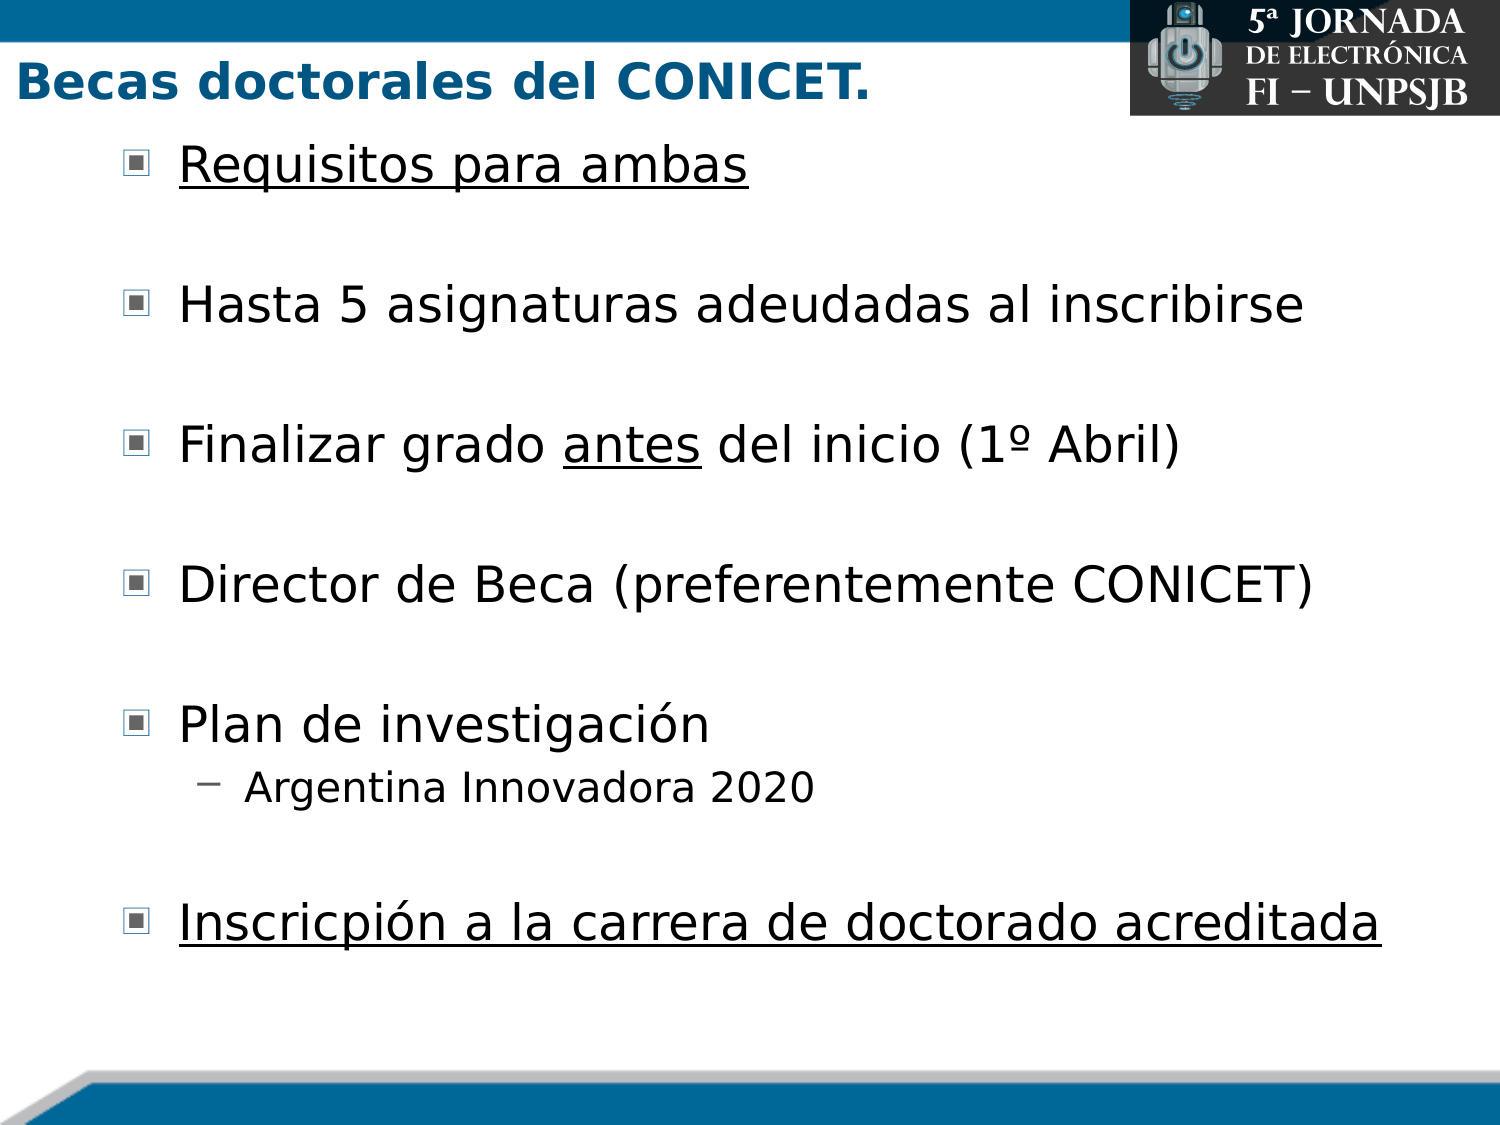

# Becas doctorales del CONICET.
Requisitos para ambas

Hasta 5 asignaturas adeudadas al inscribirse

Finalizar grado antes del inicio (1º Abril)

Director de Beca (preferentemente CONICET)

Plan de investigación
Argentina Innovadora 2020

Inscricpión a la carrera de doctorado acreditada